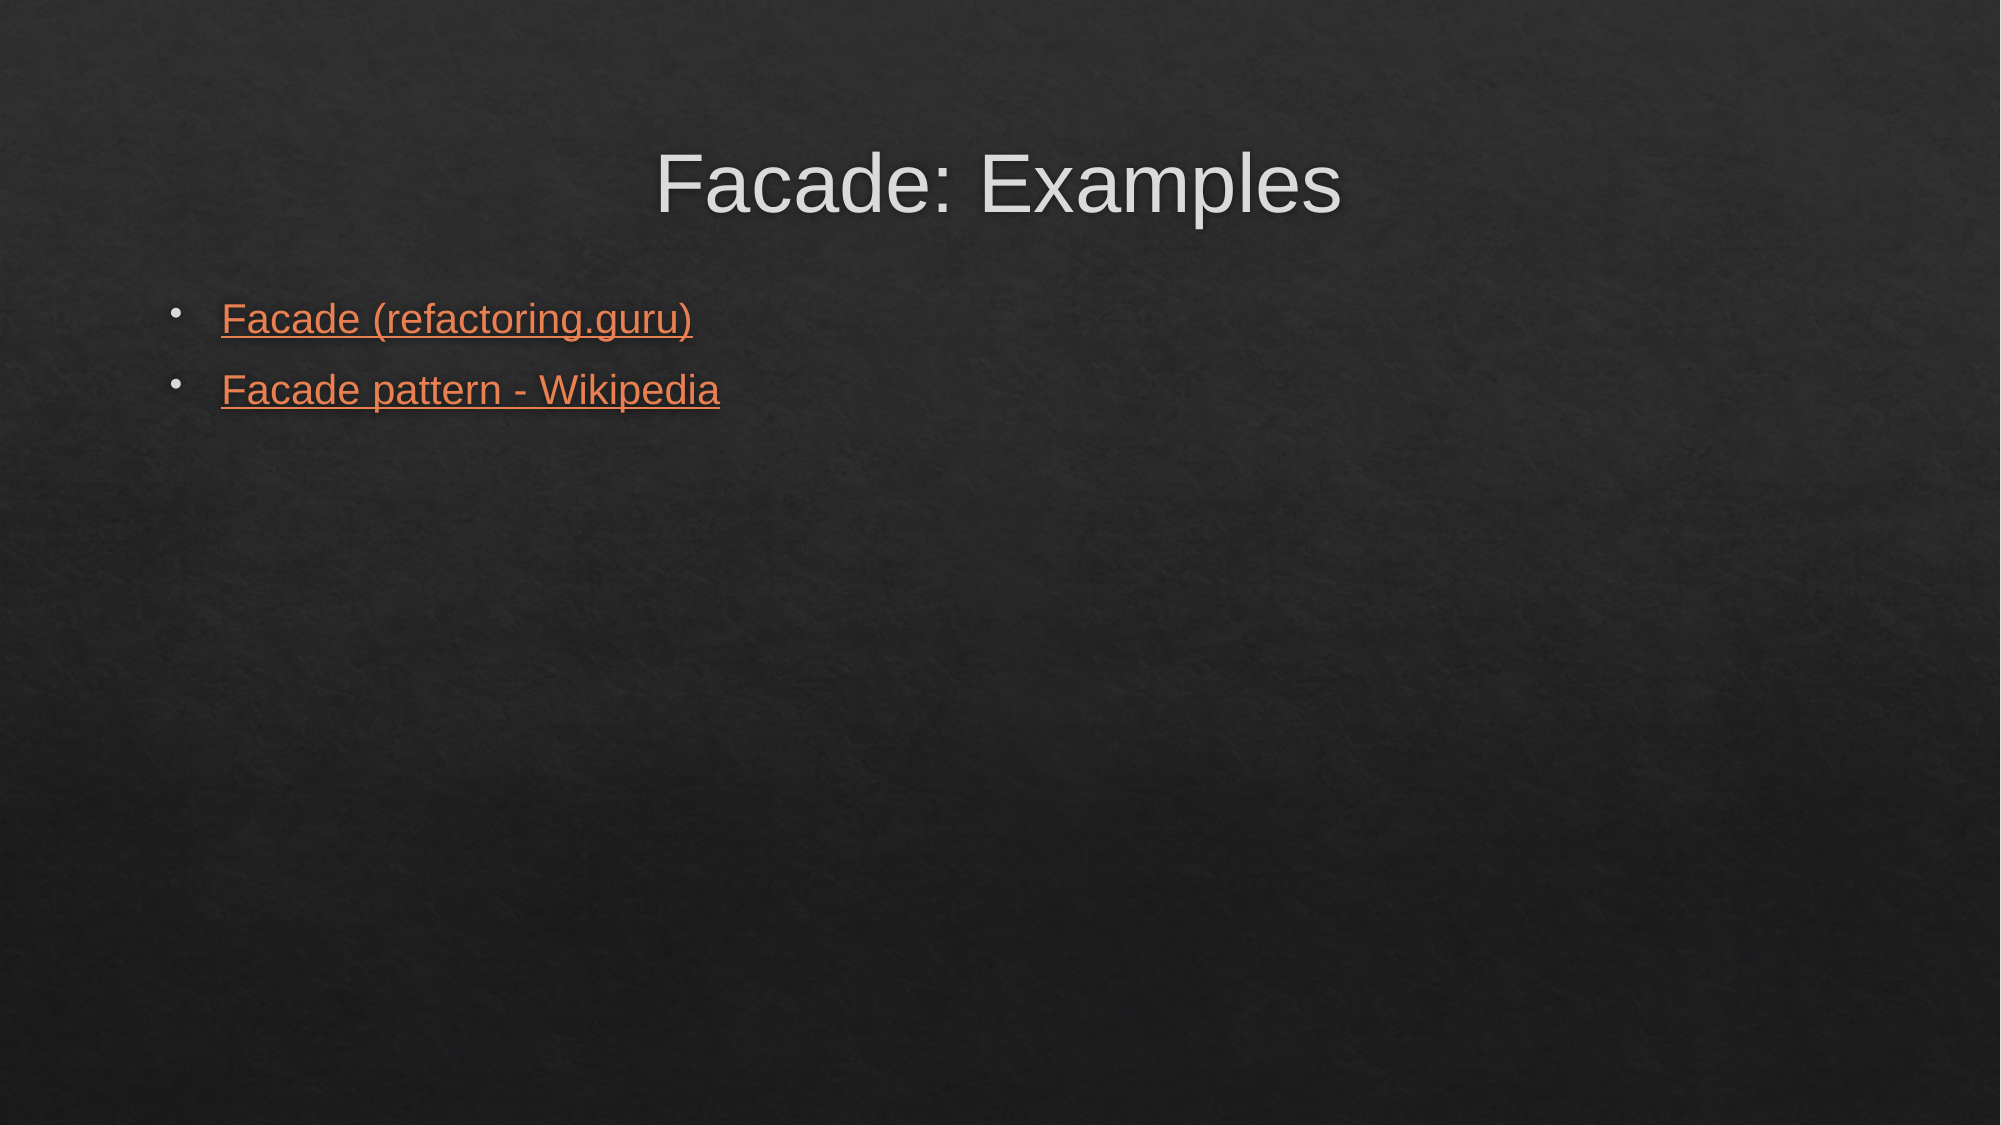

# Facade: Examples
Facade (refactoring.guru)
Facade pattern - Wikipedia